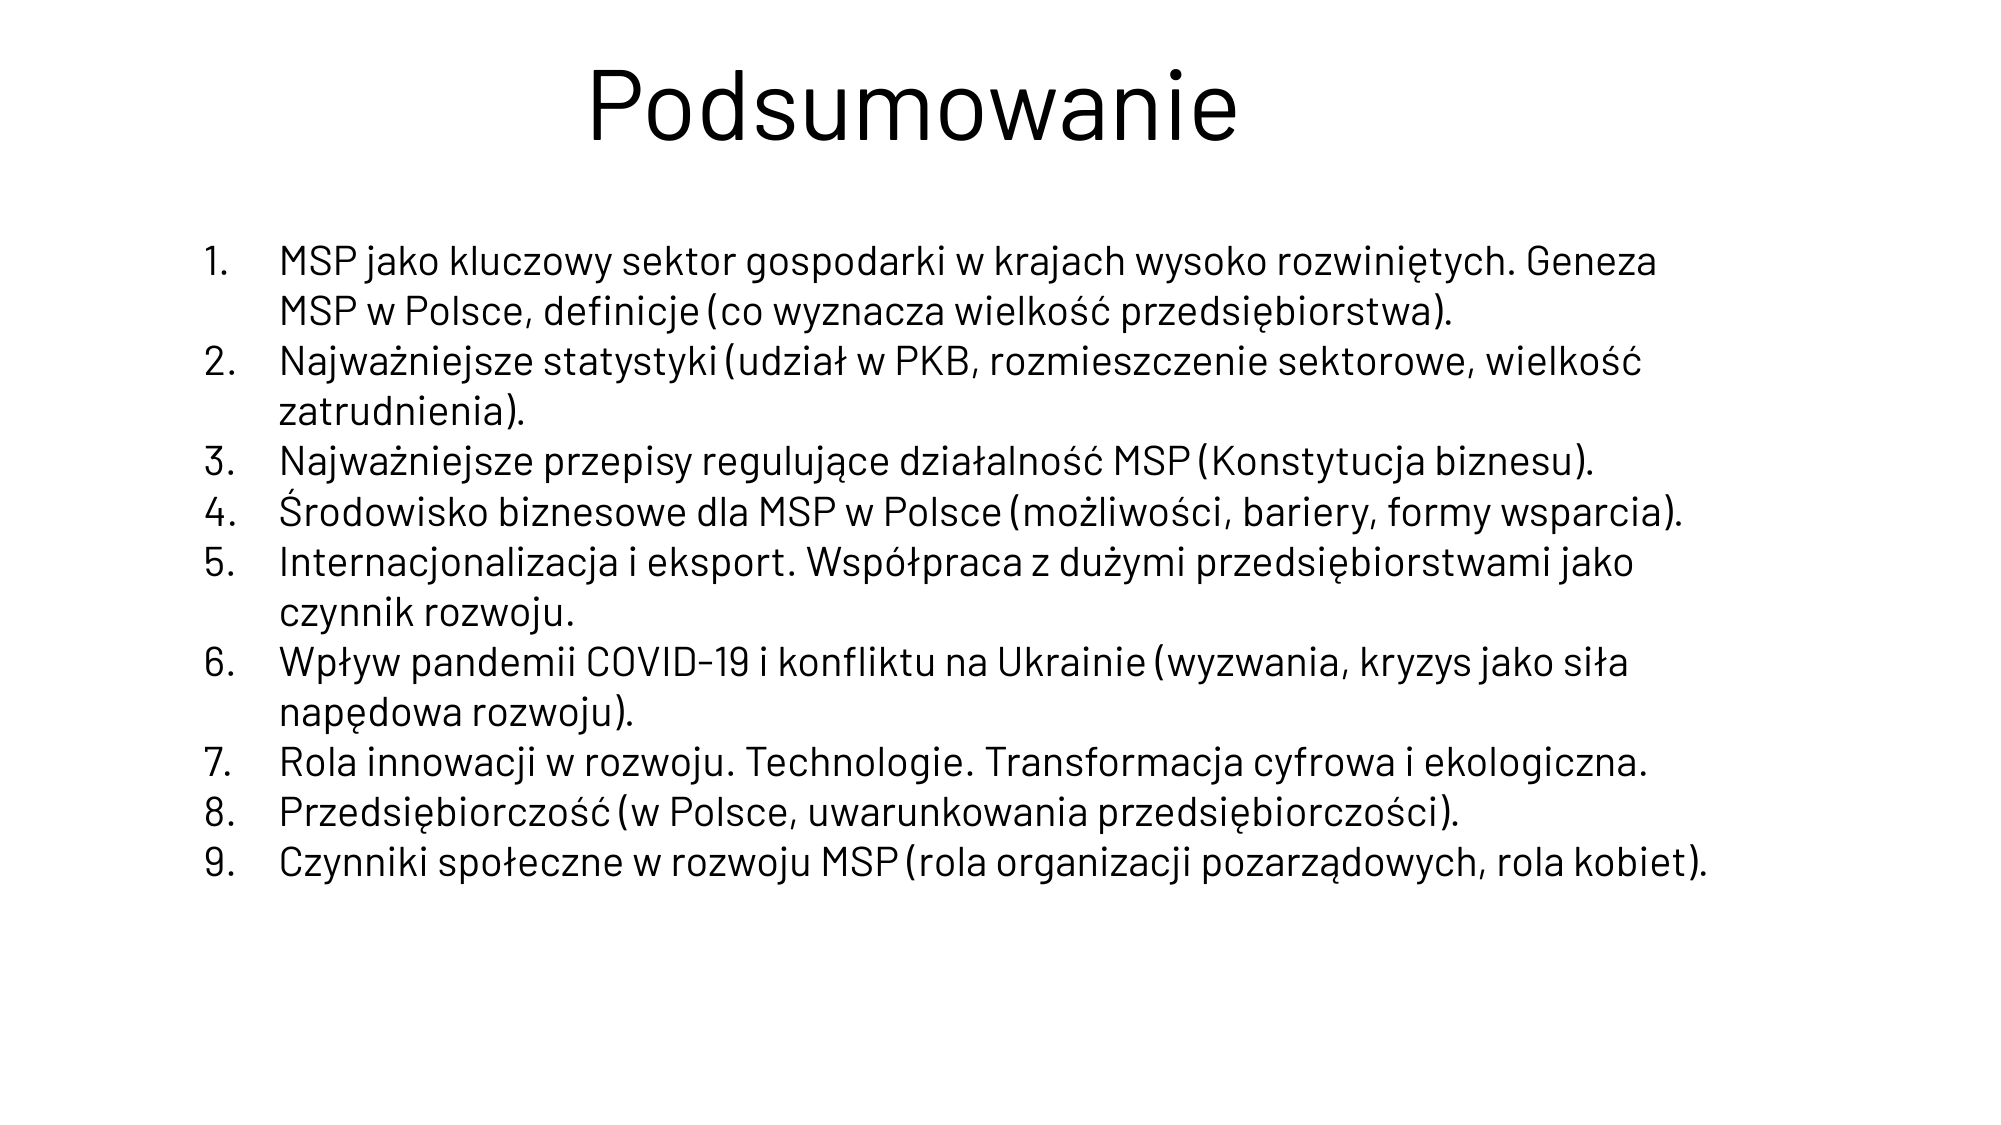

# Podsumowanie
MSP jako kluczowy sektor gospodarki w krajach wysoko rozwiniętych. Geneza MSP w Polsce, definicje (co wyznacza wielkość przedsiębiorstwa).
Najważniejsze statystyki (udział w PKB, rozmieszczenie sektorowe, wielkość zatrudnienia).
Najważniejsze przepisy regulujące działalność MSP (Konstytucja biznesu).
Środowisko biznesowe dla MSP w Polsce (możliwości, bariery, formy wsparcia).
Internacjonalizacja i eksport. Współpraca z dużymi przedsiębiorstwami jako czynnik rozwoju.
Wpływ pandemii COVID-19 i konfliktu na Ukrainie (wyzwania, kryzys jako siła napędowa rozwoju).
Rola innowacji w rozwoju. Technologie. Transformacja cyfrowa i ekologiczna.
Przedsiębiorczość (w Polsce, uwarunkowania przedsiębiorczości).
Czynniki społeczne w rozwoju MSP (rola organizacji pozarządowych, rola kobiet).